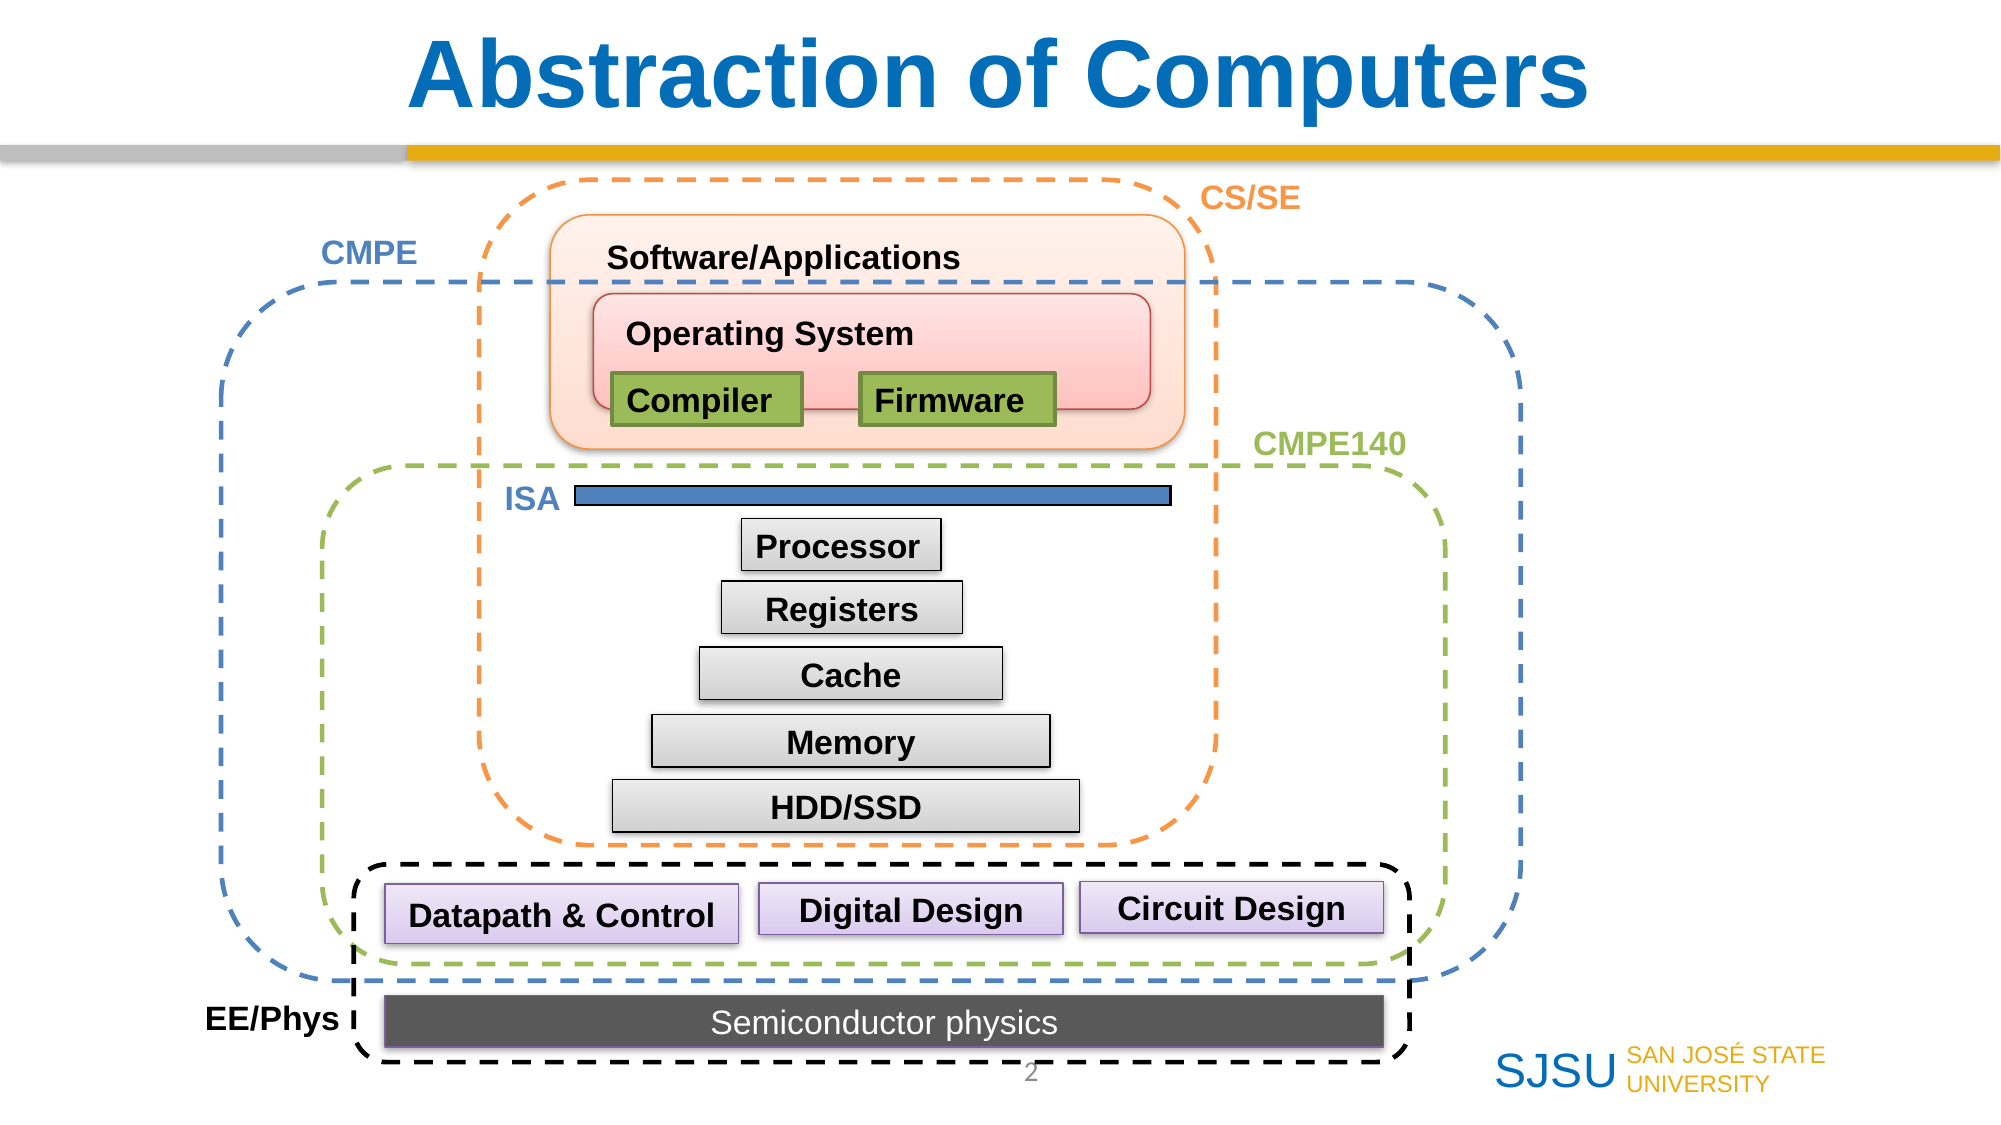

# Abstraction of Computers
CS/SE

Software/Applications
CMPE

Operating System
Compiler
Firmware
CMPE140

ISA

Processor
Registers
Cache
Memory
HDD/SSD

Circuit Design
Digital Design
Datapath & Control
EE/Phys
Semiconductor physics
2